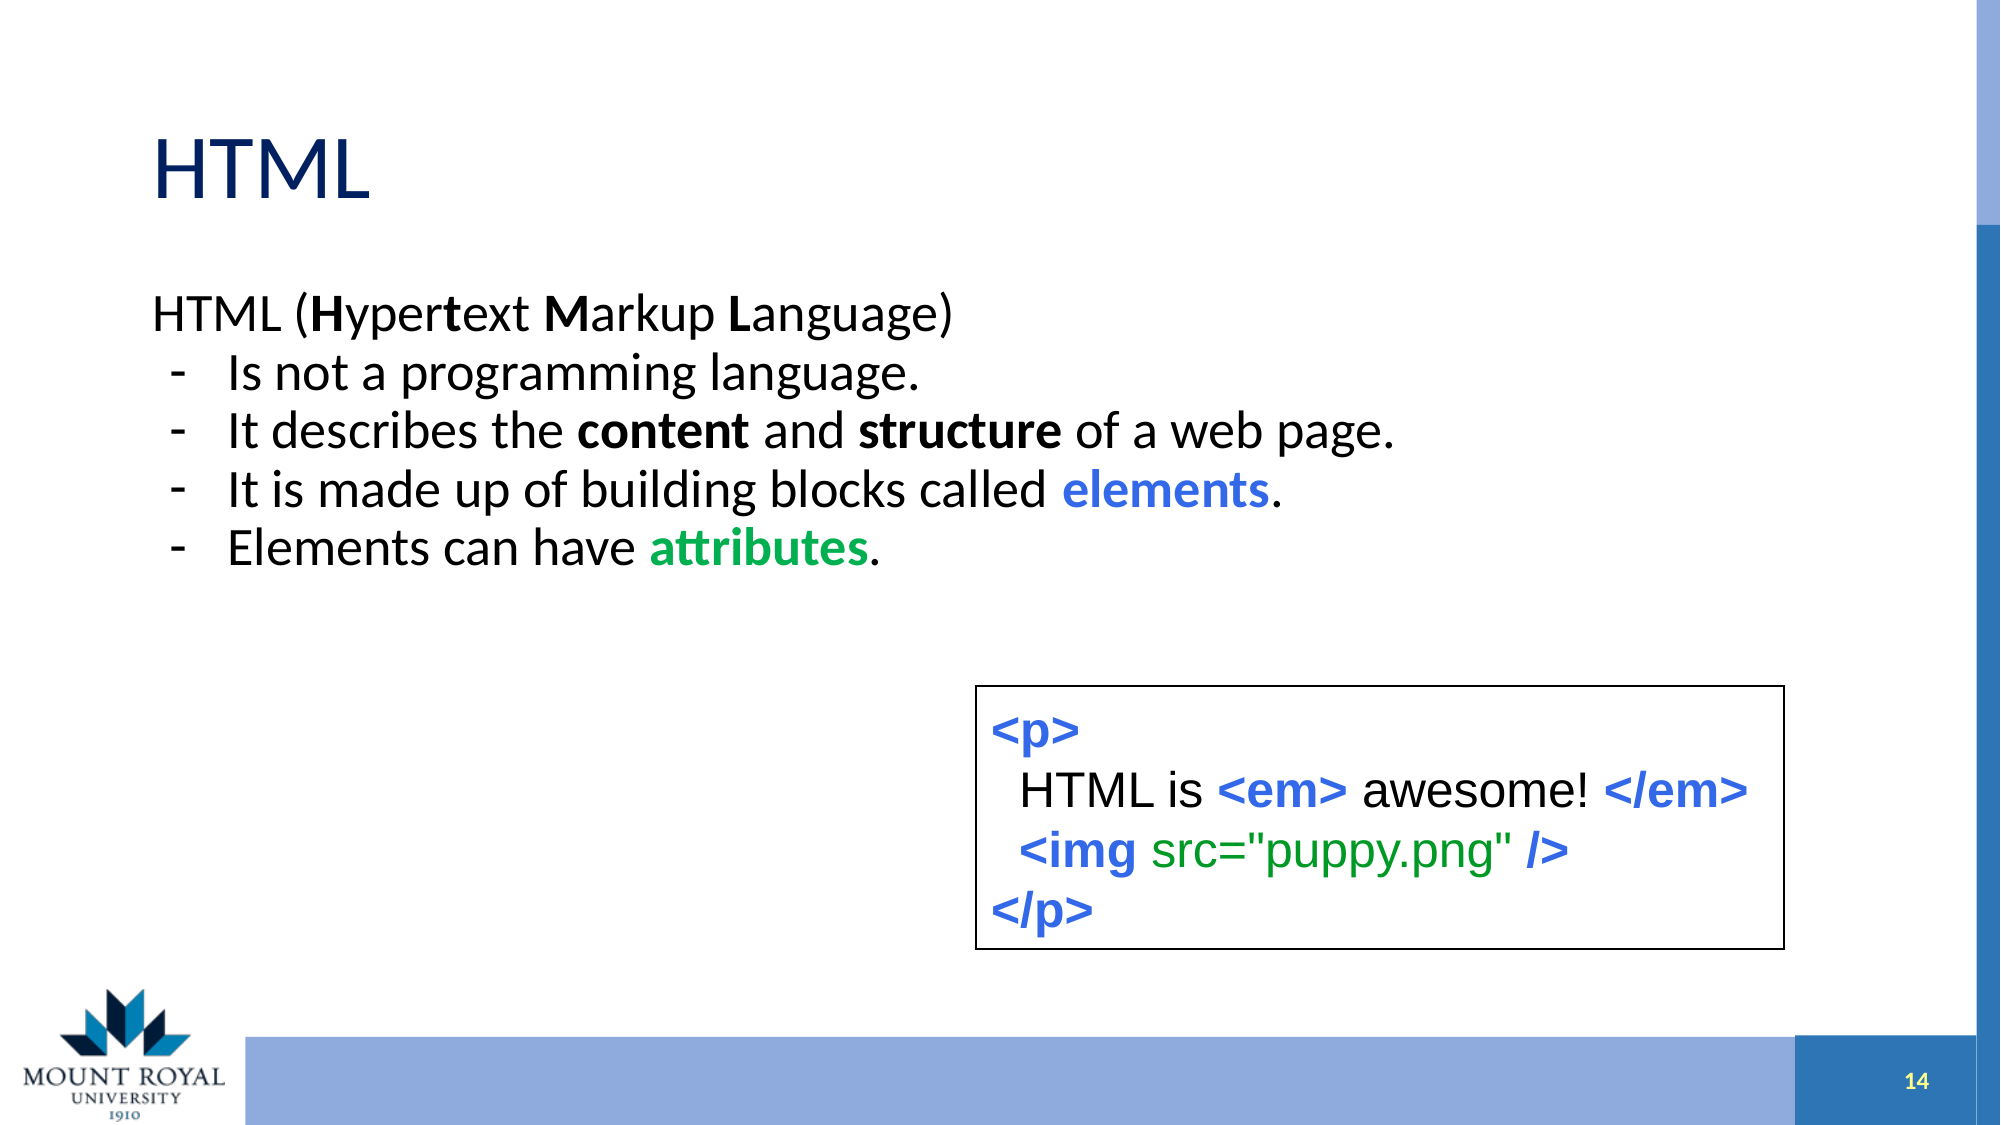

# HTML
HTML (Hypertext Markup Language)
Is not a programming language.
It describes the content and structure of a web page.
It is made up of building blocks called elements.
Elements can have attributes.
<p>
  HTML is <em> awesome! </em>
  <img src="puppy.png" />
</p>
14